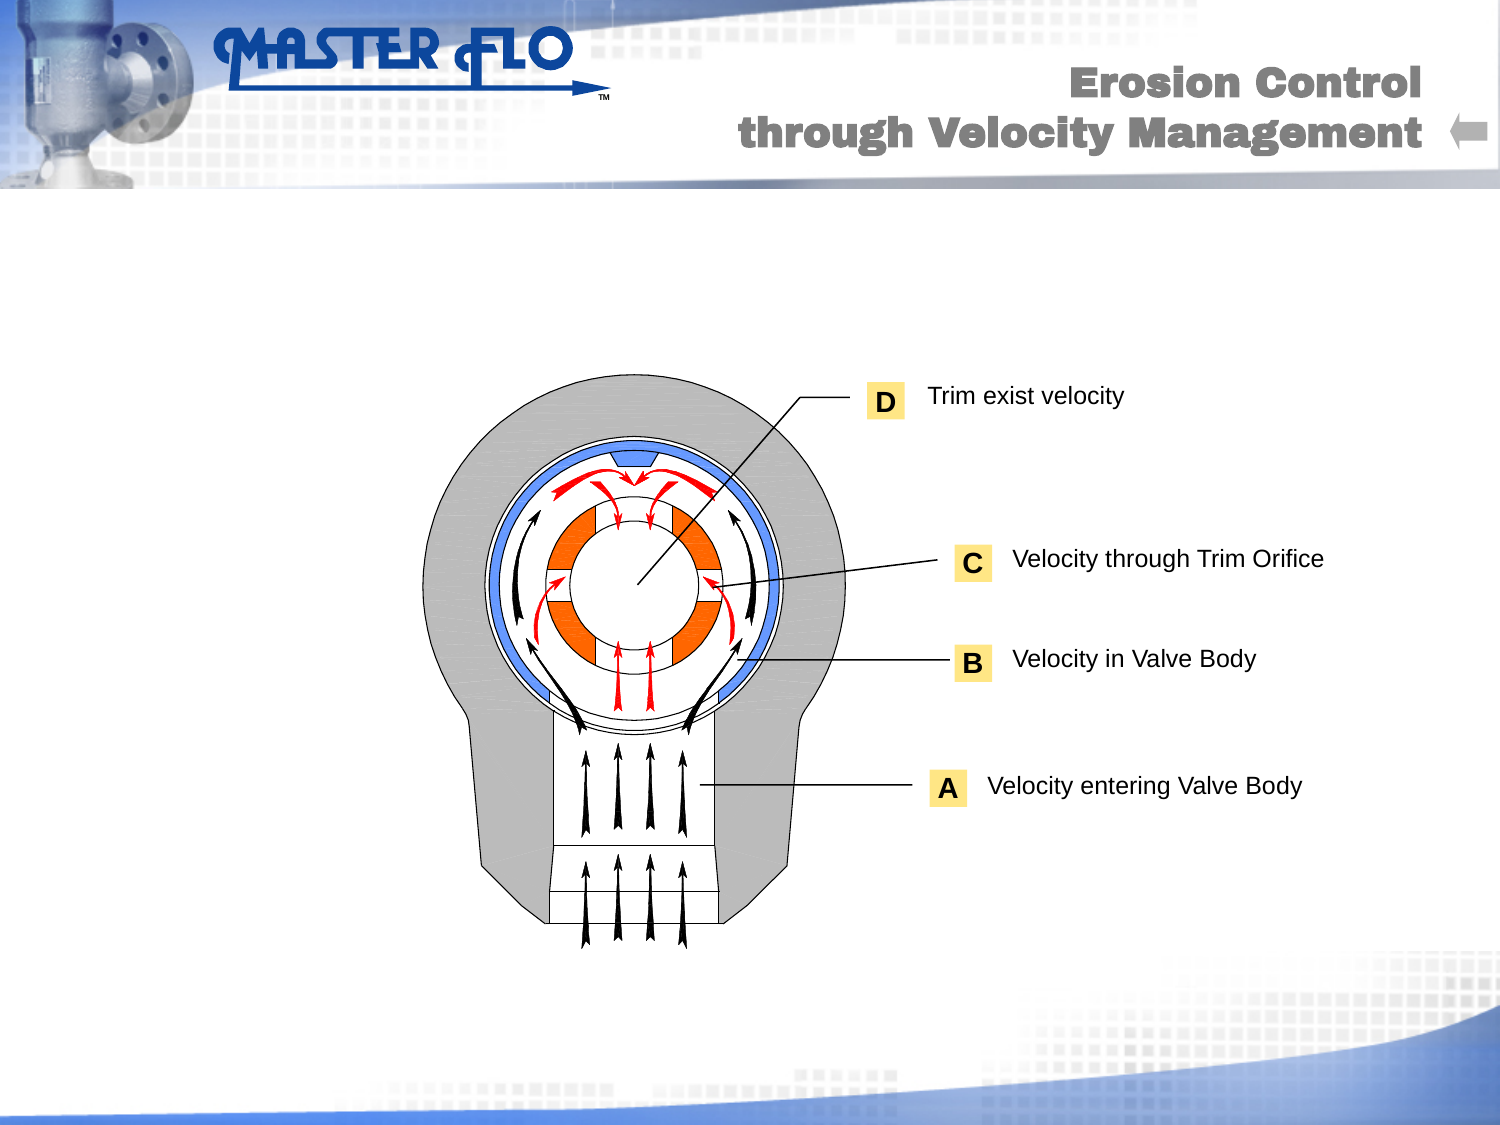

# Erosion Control through Velocity Management

Trim exist velocity

D

Velocity through Trim Orifice
C

Velocity in Valve Body
B

A

Velocity entering Valve Body